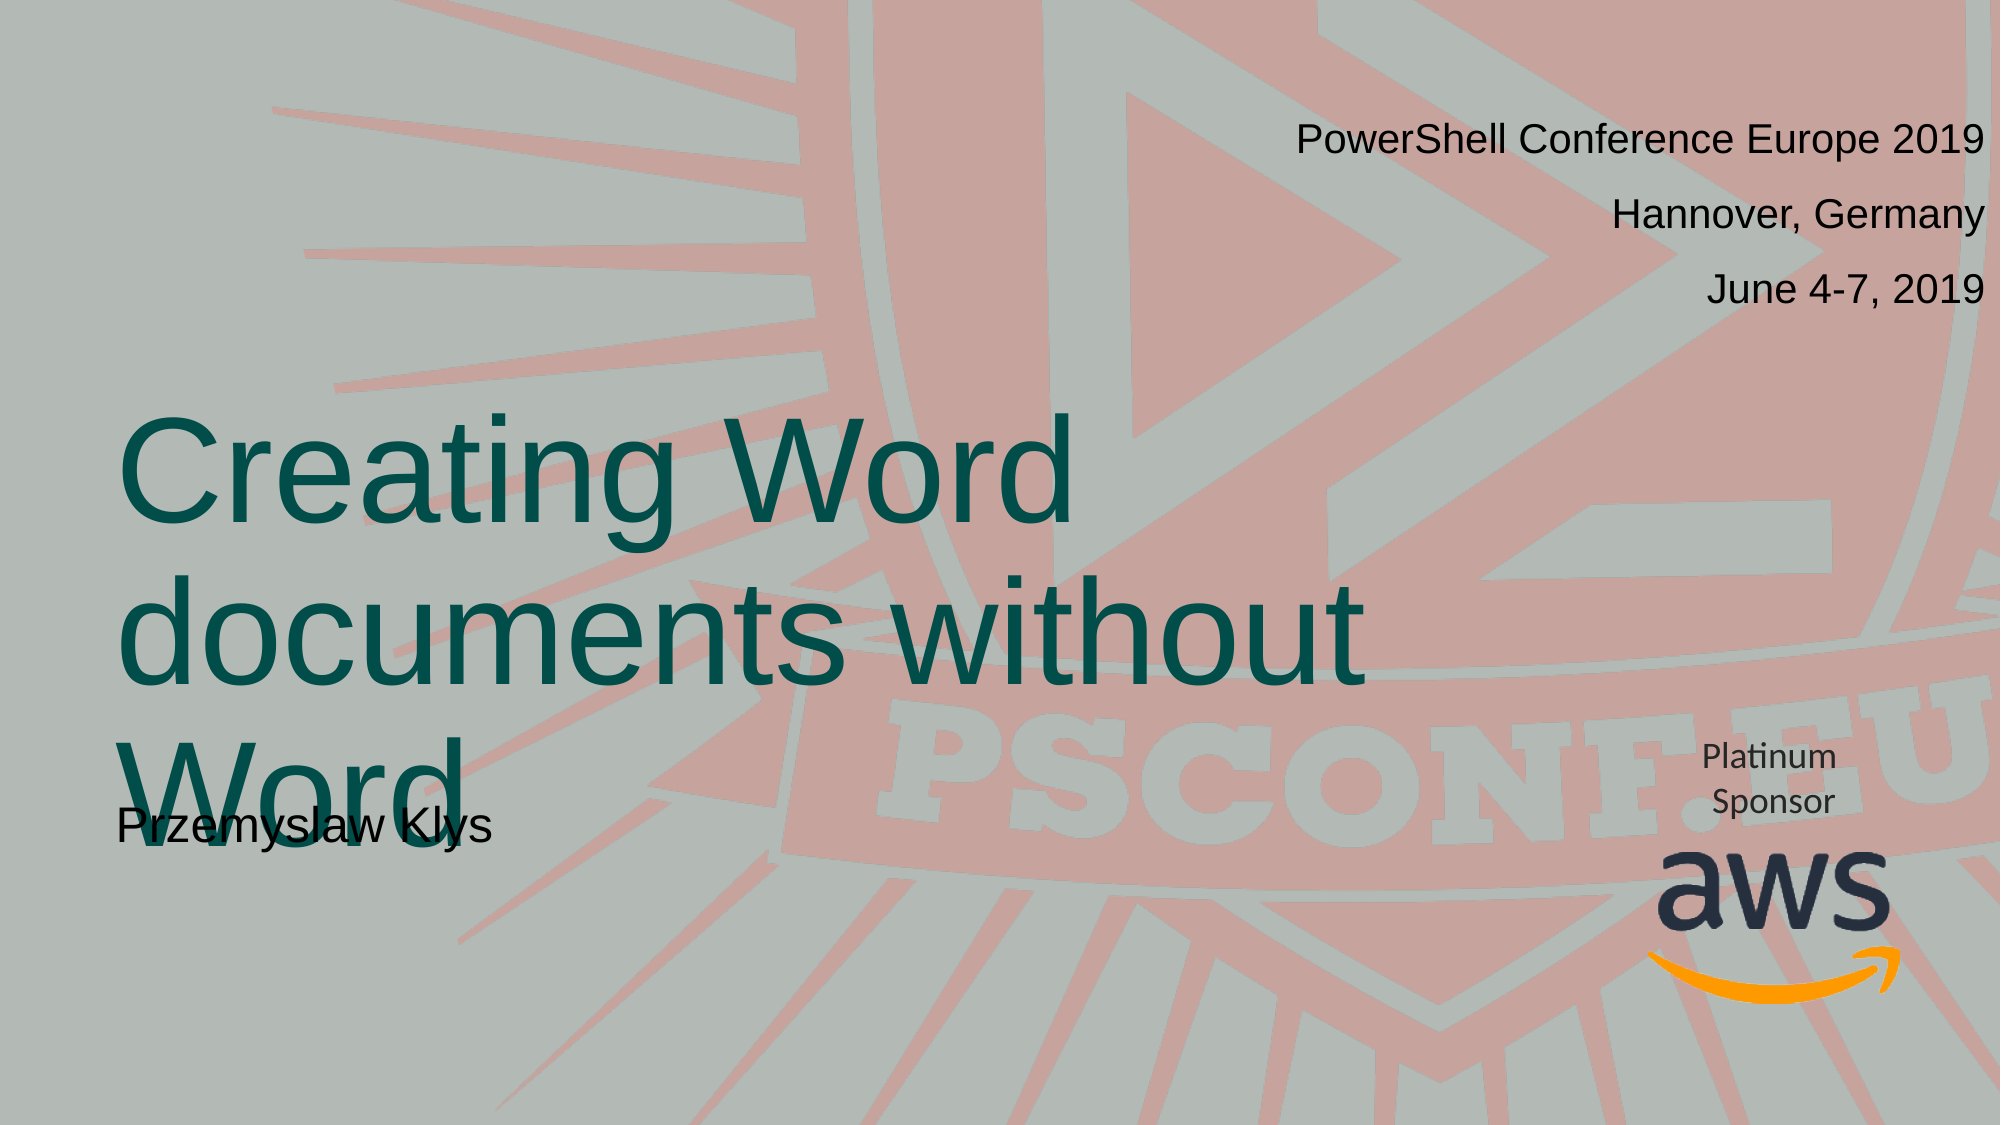

# Creating Word documents without Word
Przemyslaw Klys